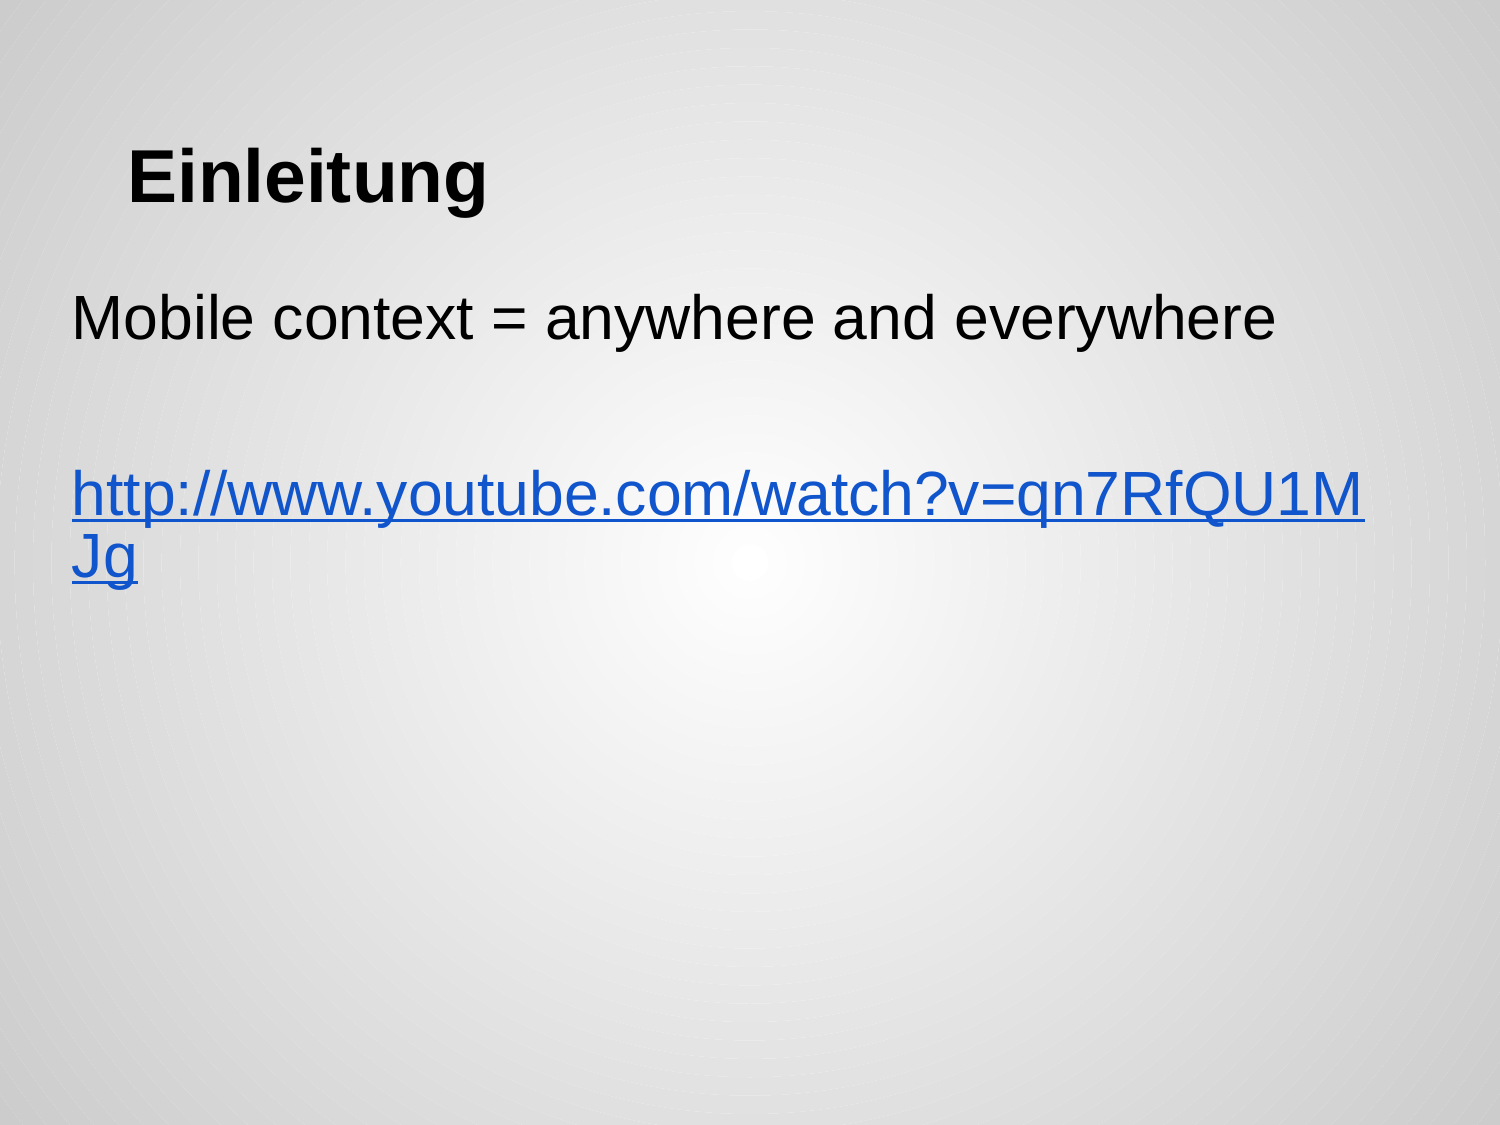

# Einleitung
Mobile context = anywhere and everywhere

http://www.youtube.com/watch?v=qn7RfQU1MJg